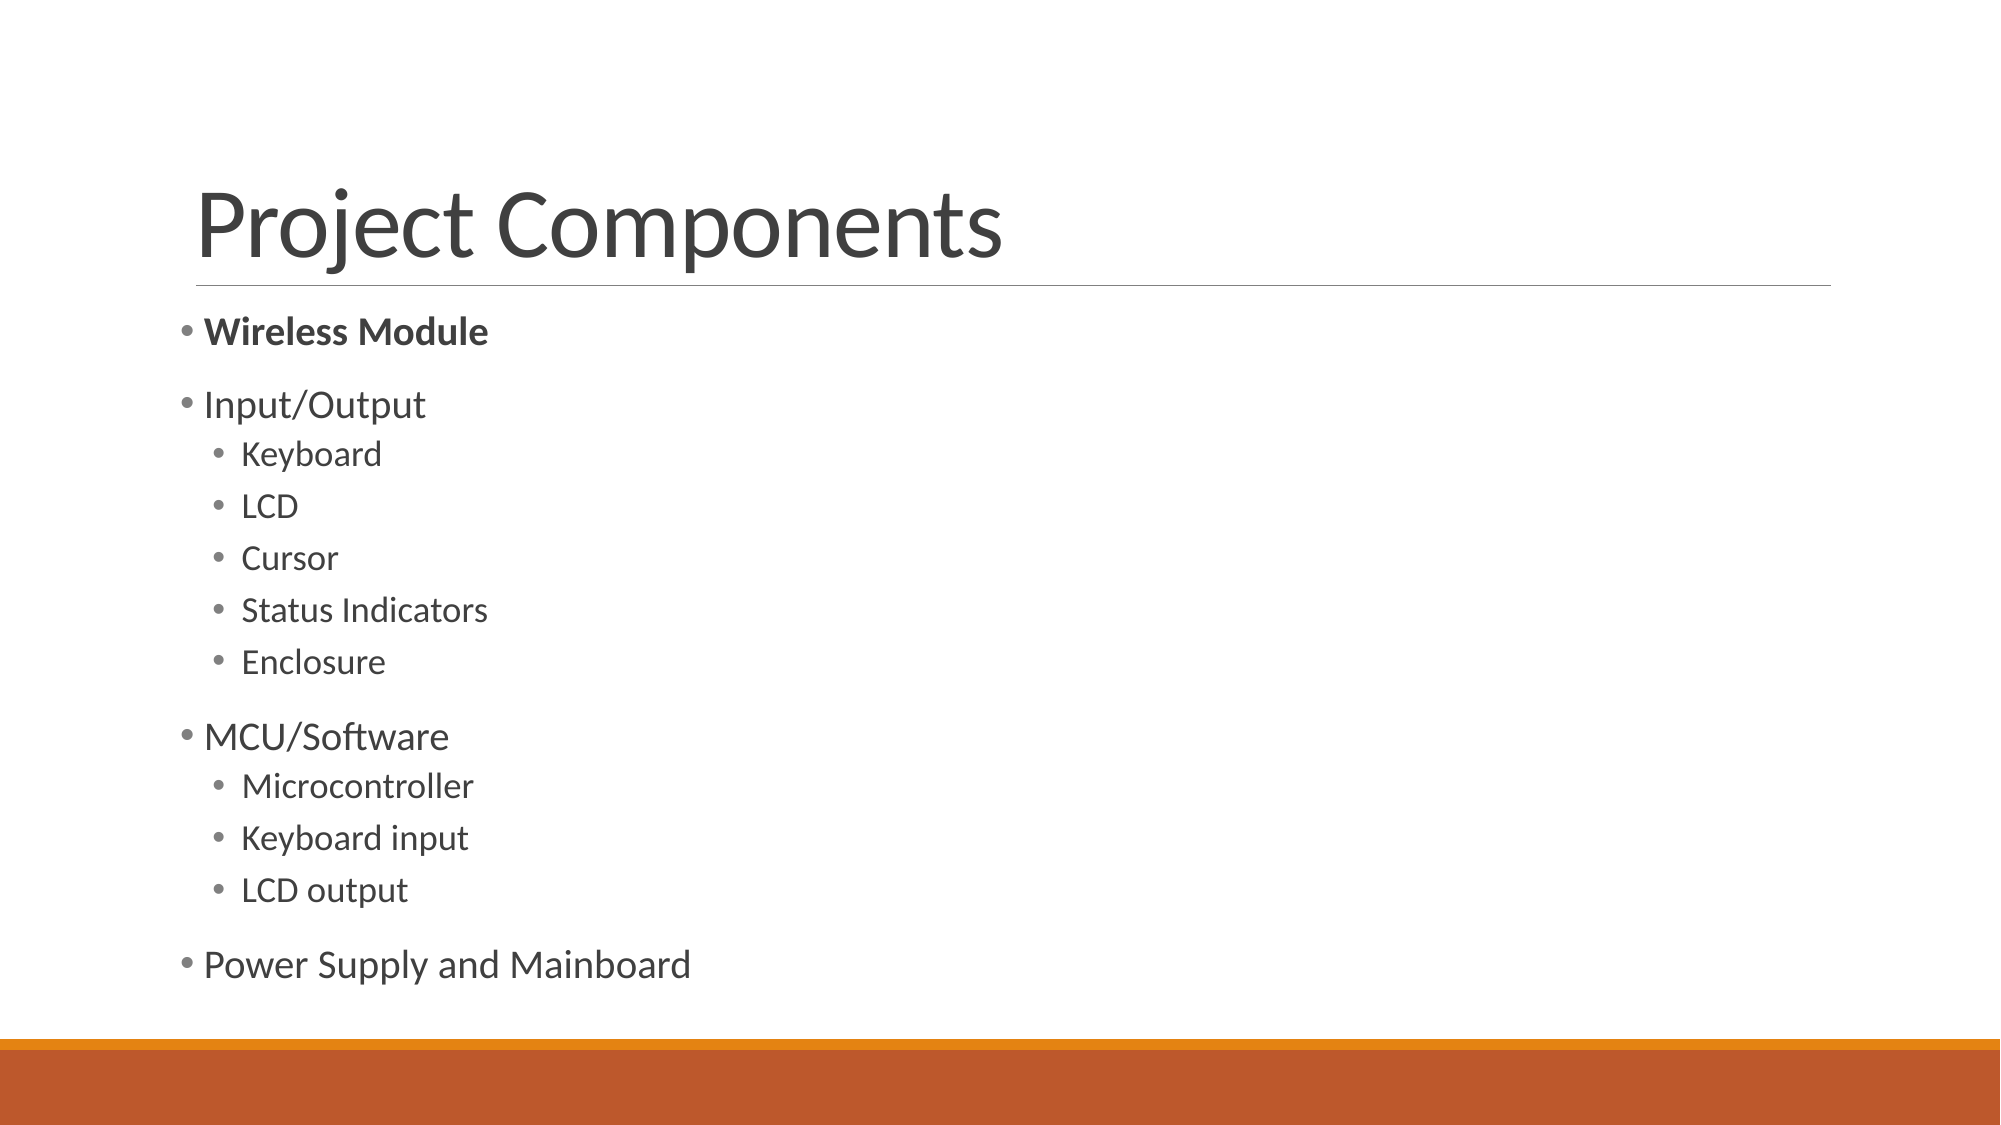

# Project Components
 Wireless Module
 Input/Output
Keyboard
LCD
Cursor
Status Indicators
Enclosure
 MCU/Software
Microcontroller
Keyboard input
LCD output
 Power Supply and Mainboard